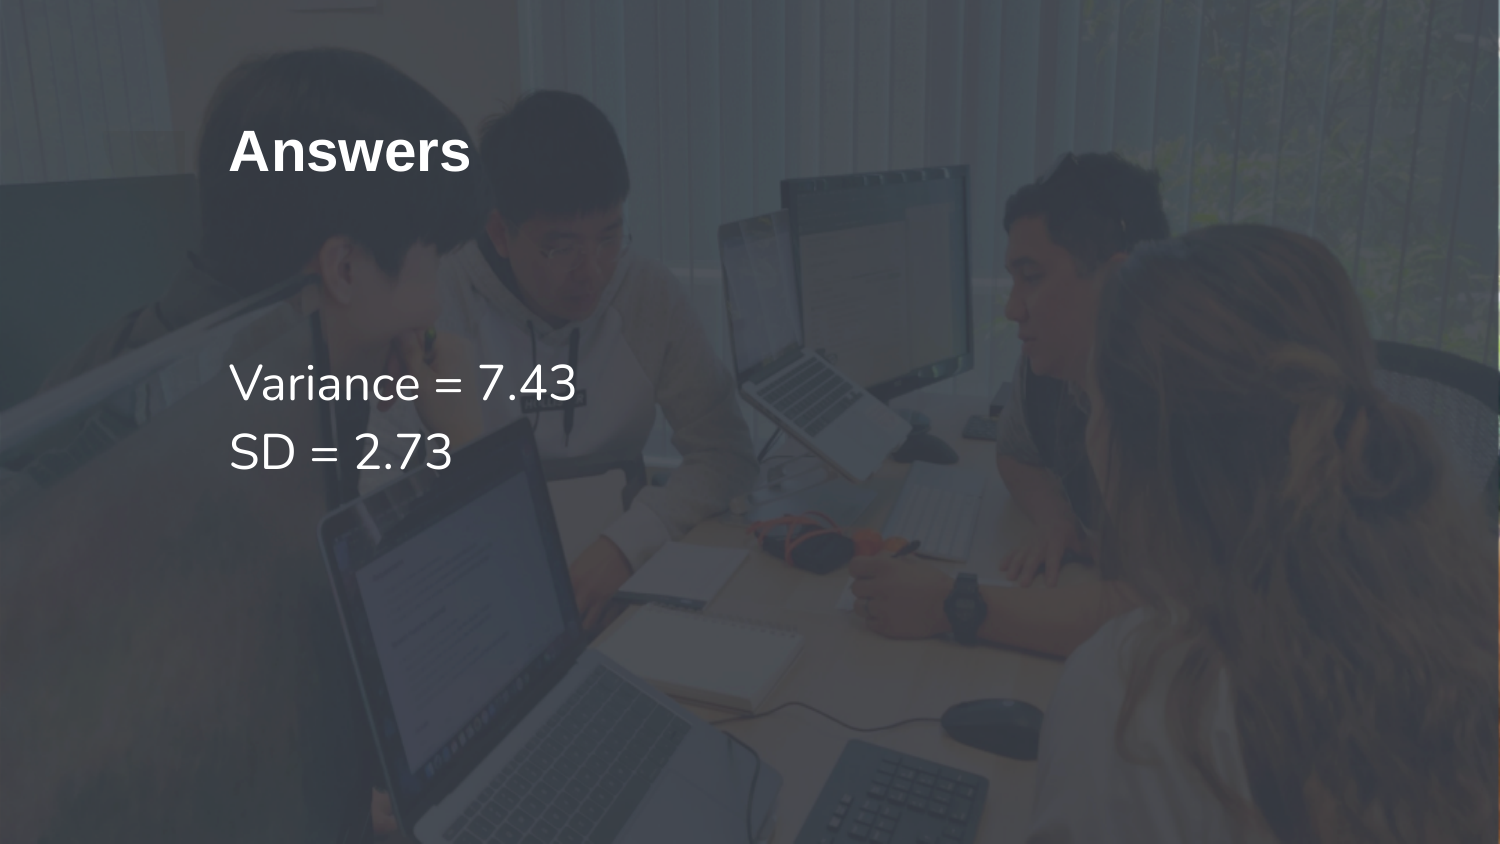

# Answers
Variance = 7.43
SD = 2.73